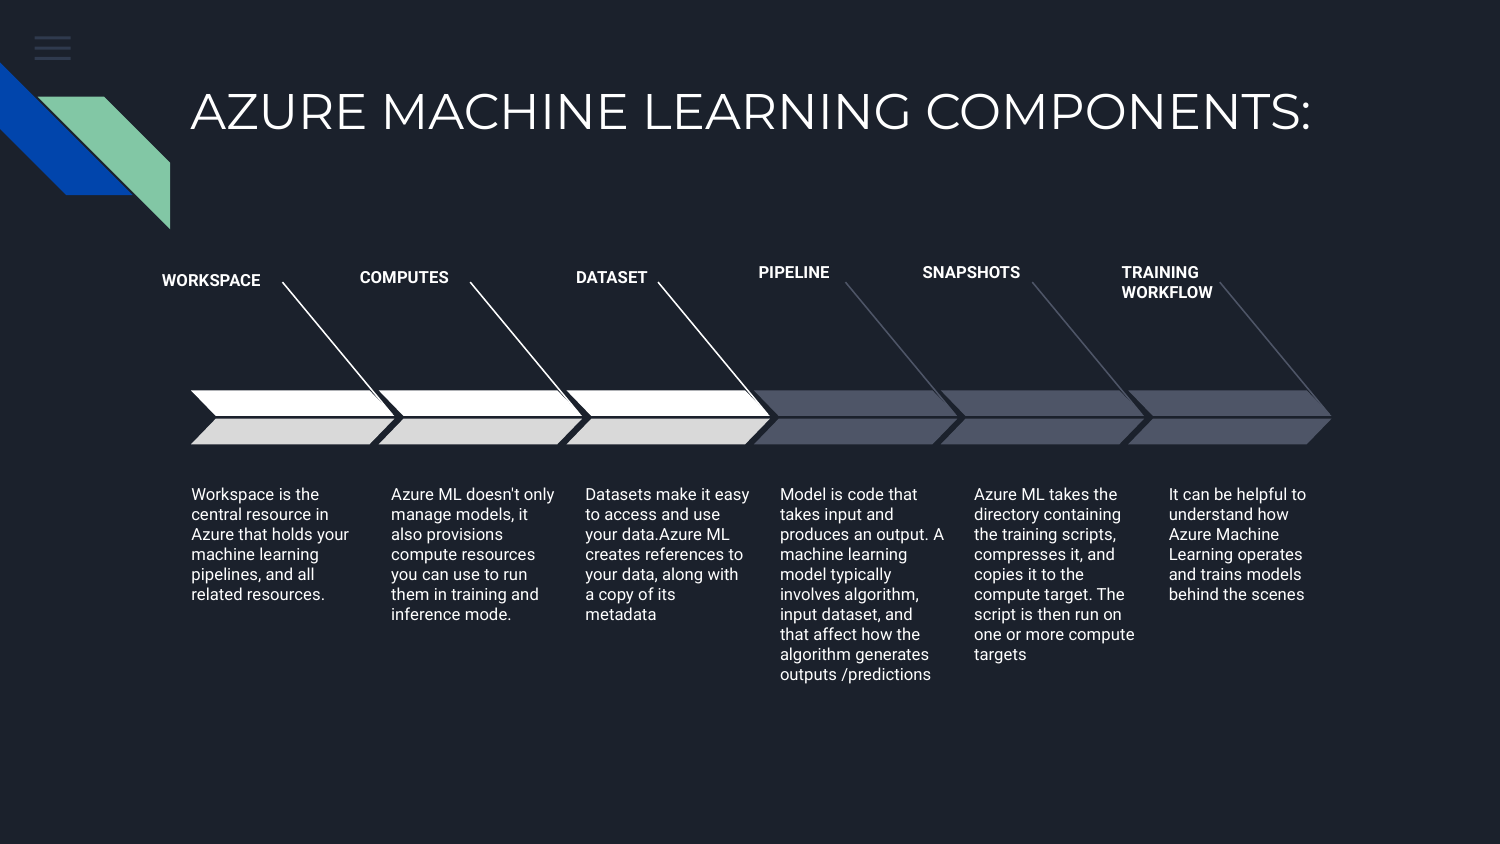

# AZURE MACHINE LEARNING COMPONENTS:

PIPELINE

SNAPSHOTS

TRAINING WORKFLOW

COMPUTES
DATASET

WORKSPACE

Datasets make it easy to access and use your data.Azure ML creates references to your data, along with a copy of its metadata

Workspace is the central resource in Azure that holds your machine learning pipelines, and all related resources.
Azure ML doesn't only manage models, it also provisions compute resources you can use to run them in training and inference mode.
Model is code that takes input and produces an output. A machine learning model typically involves algorithm, input dataset, and that affect how the algorithm generates outputs /predictions
Azure ML takes the directory containing the training scripts, compresses it, and copies it to the compute target. The script is then run on one or more compute targets
It can be helpful to understand how Azure Machine Learning operates and trains models behind the scenes